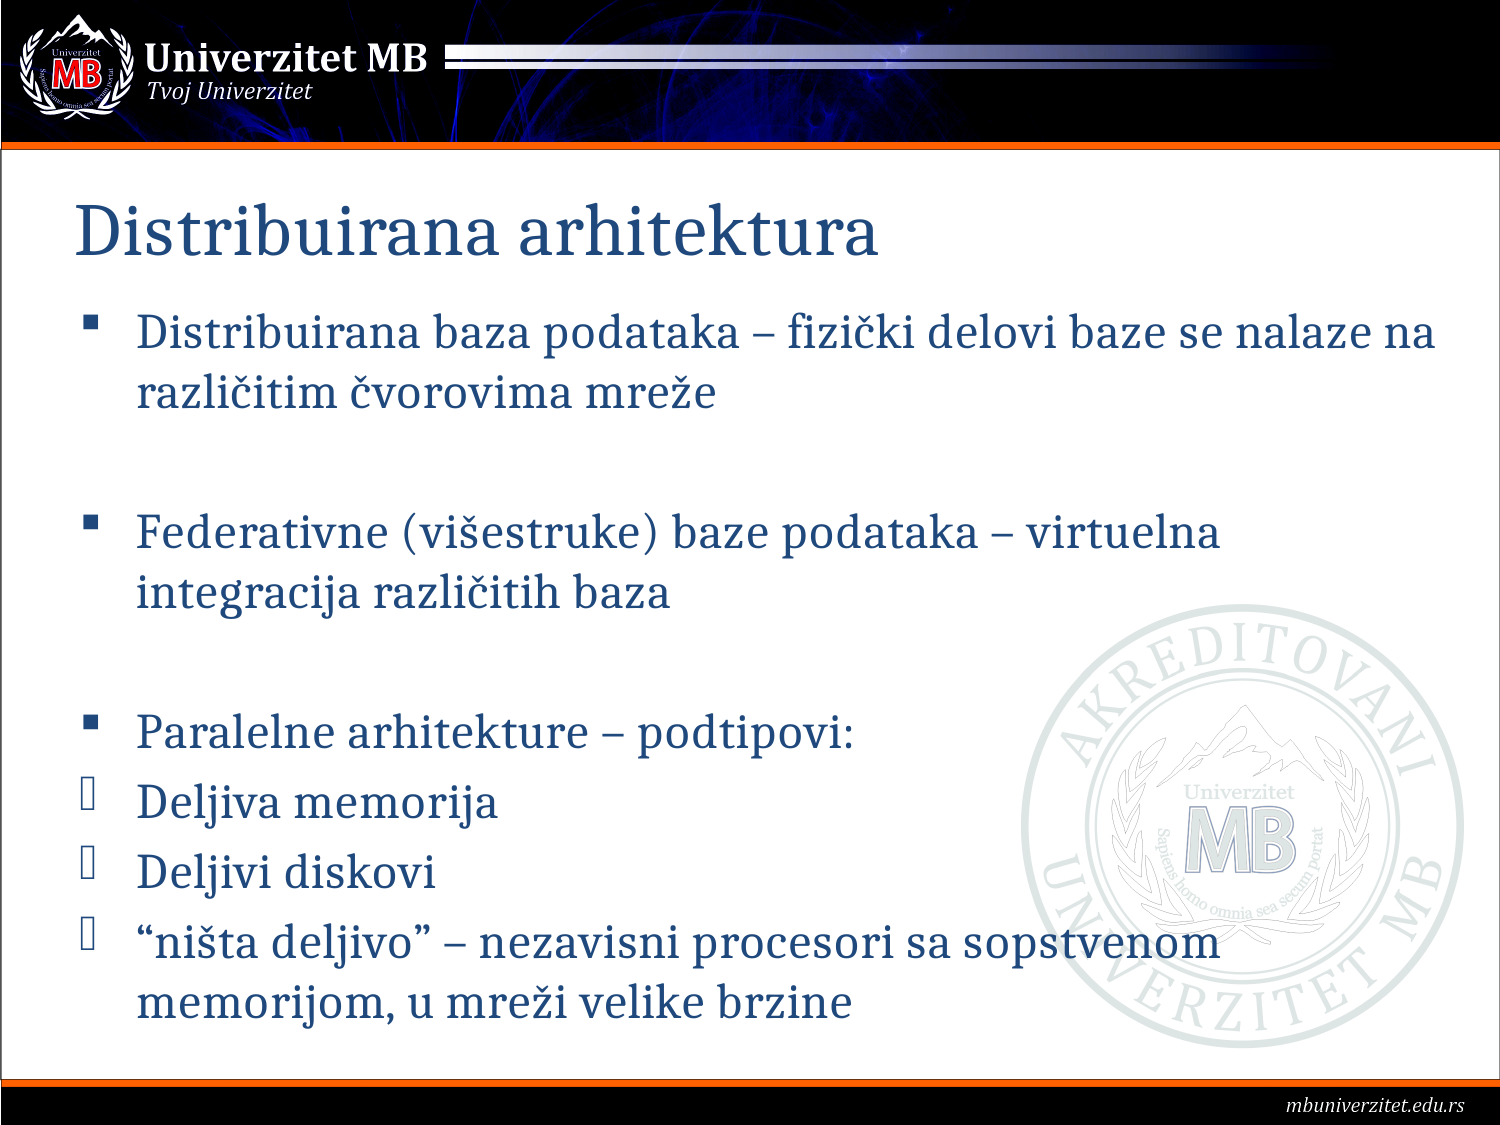

# Distribuirana arhitektura
Distribuirana baza podataka – fizički delovi baze se nalaze na različitim čvorovima mreže

Federativne (višestruke) baze podataka – virtuelna integracija različitih baza

Paralelne arhitekture – podtipovi:
Deljiva memorija
Deljivi diskovi
“ništa deljivo” – nezavisni procesori sa sopstvenom memorijom, u mreži velike brzine